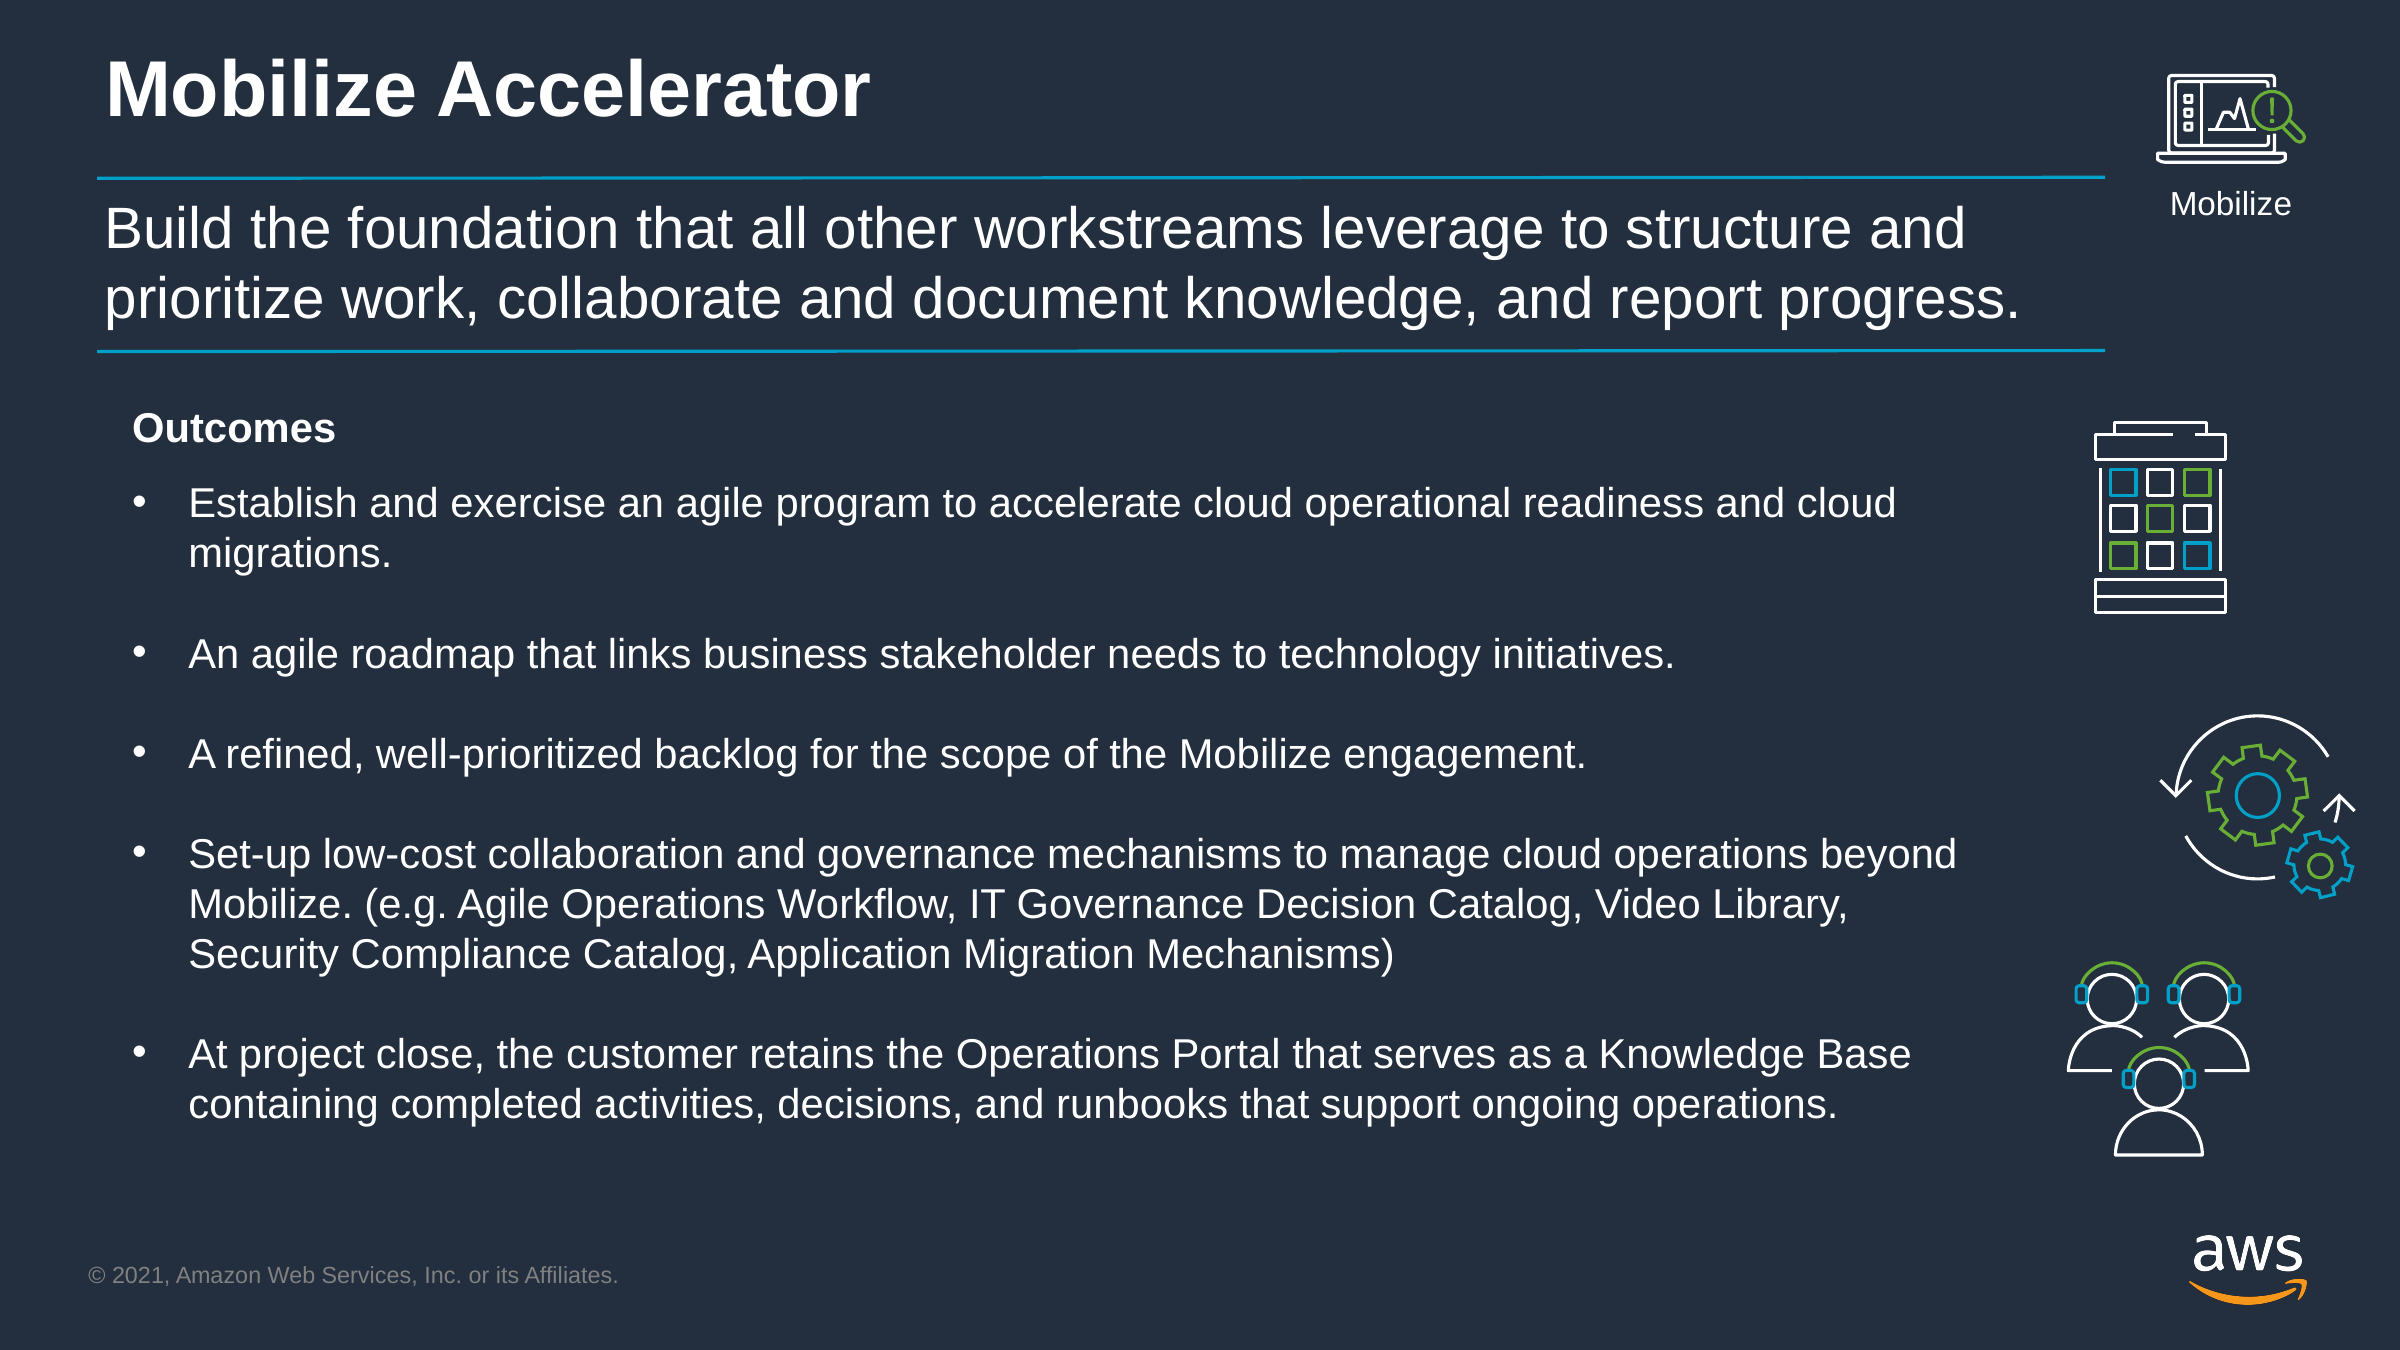

# Mobilize Accelerator

Mobilize
Build the foundation that all other workstreams leverage to structure and prioritize work, collaborate and document knowledge, and report progress.
Outcomes
Establish and exercise an agile program to accelerate cloud operational readiness and cloud migrations.
An agile roadmap that links business stakeholder needs to technology initiatives.
A refined, well-prioritized backlog for the scope of the Mobilize engagement.
Set-up low-cost collaboration and governance mechanisms to manage cloud operations beyond Mobilize. (e.g. Agile Operations Workflow, IT Governance Decision Catalog, Video Library, Security Compliance Catalog, Application Migration Mechanisms)
At project close, the customer retains the Operations Portal that serves as a Knowledge Base containing completed activities, decisions, and runbooks that support ongoing operations.